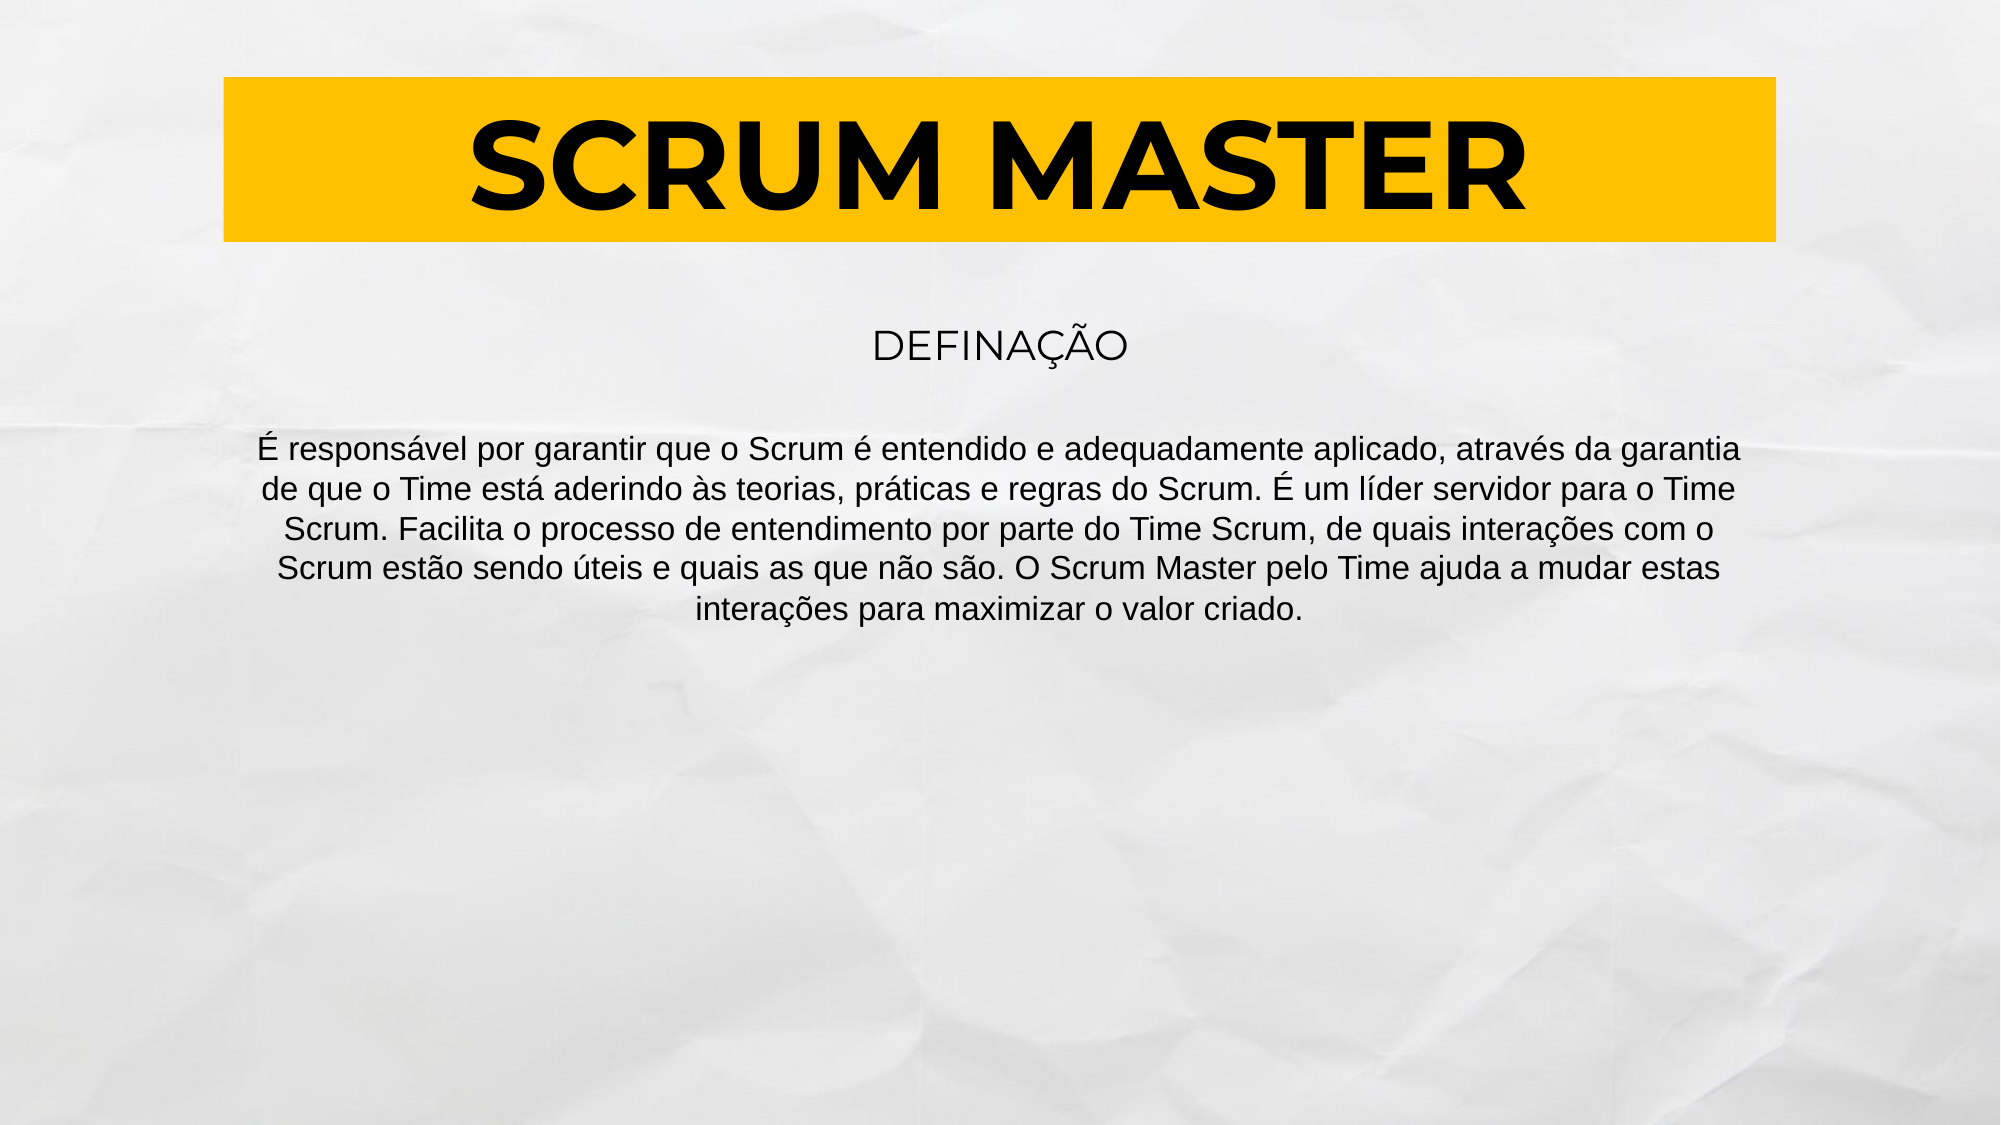

SCRUM MASTER
DEFINAÇÃO
É responsável por garantir que o Scrum é entendido e adequadamente aplicado, através da garantia de que o Time está aderindo às teorias, práticas e regras do Scrum. É um líder servidor para o Time Scrum. Facilita o processo de entendimento por parte do Time Scrum, de quais interações com o Scrum estão sendo úteis e quais as que não são. O Scrum Master pelo Time ajuda a mudar estas interações para maximizar o valor criado.